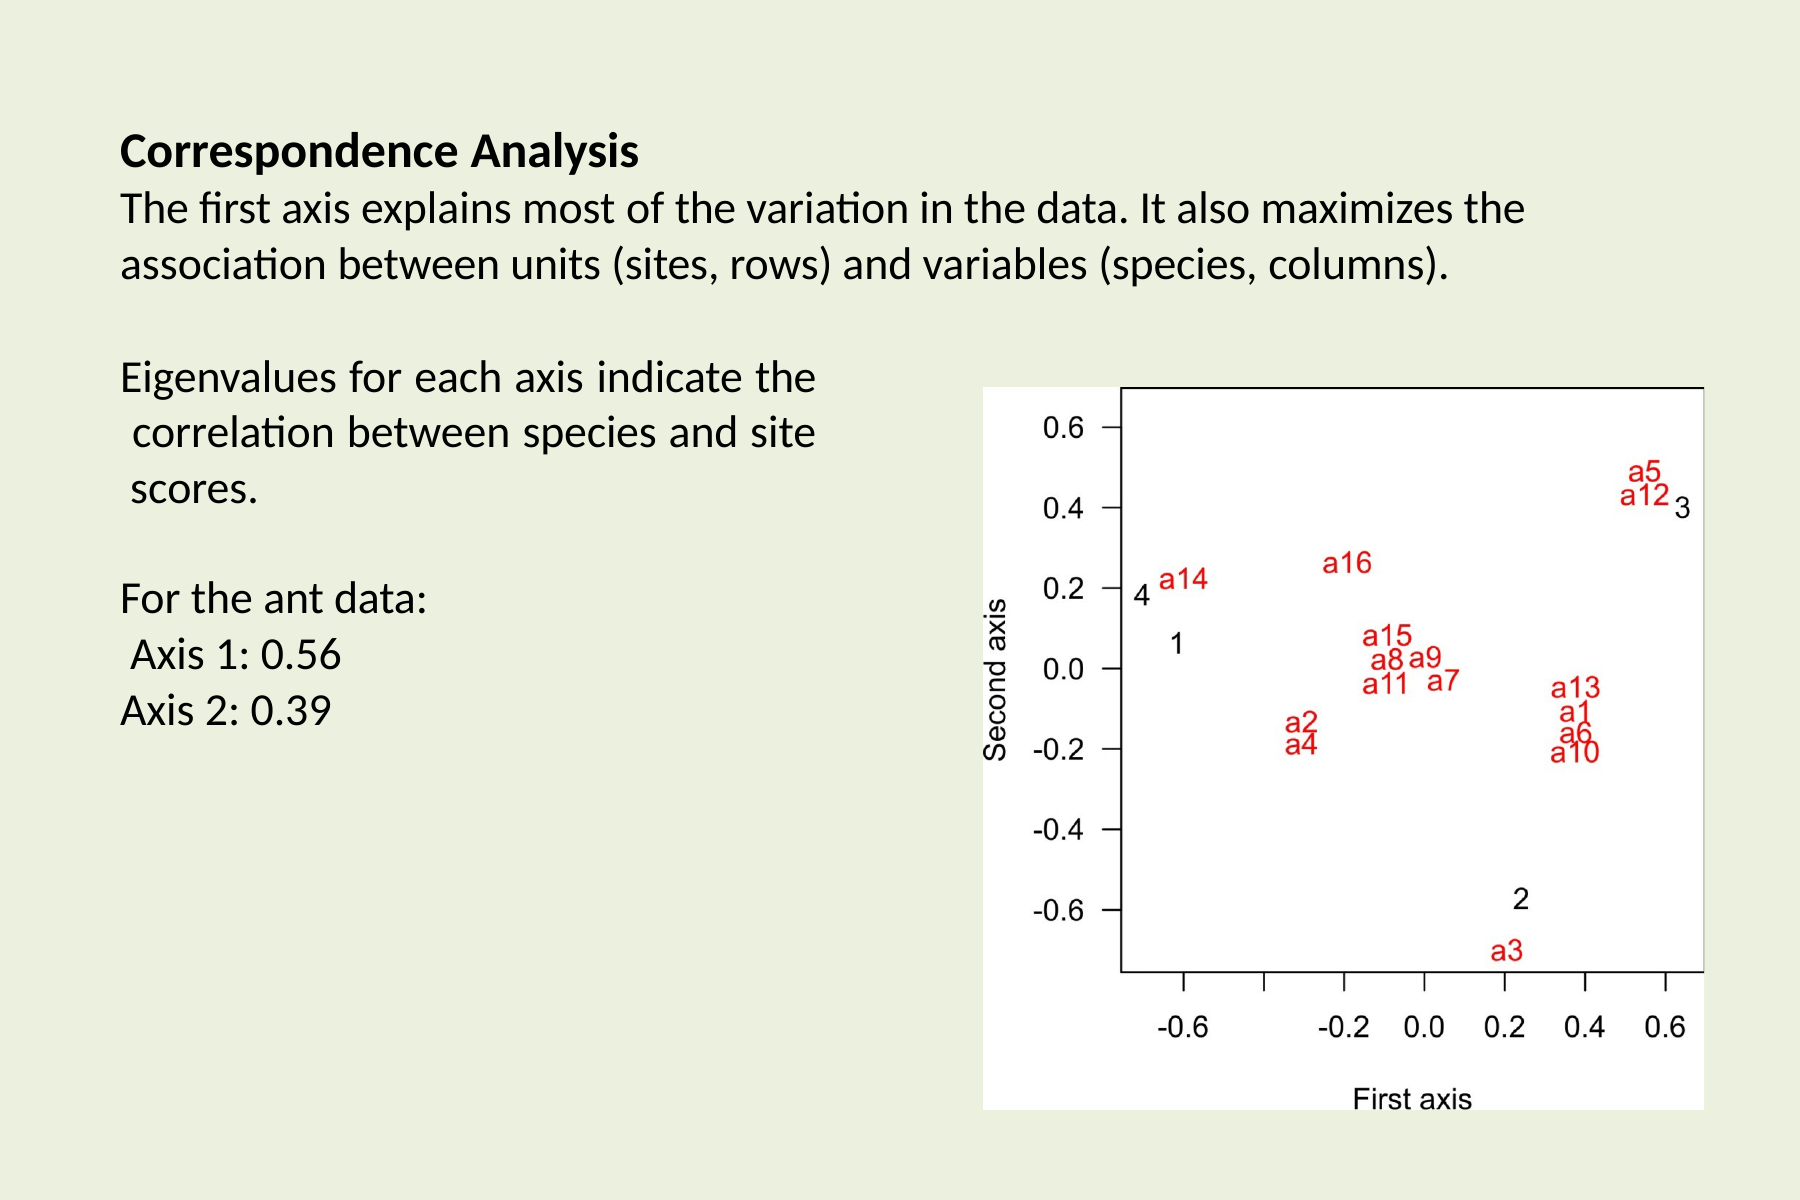

# Correspondence Analysis
The first axis explains most of the variation in the data. It also maximizes the  association between units (sites, rows) and variables (species, columns).
Eigenvalues for each axis indicate the  correlation between species and site  scores.

For the ant data:  Axis 1: 0.56
Axis 2: 0.39